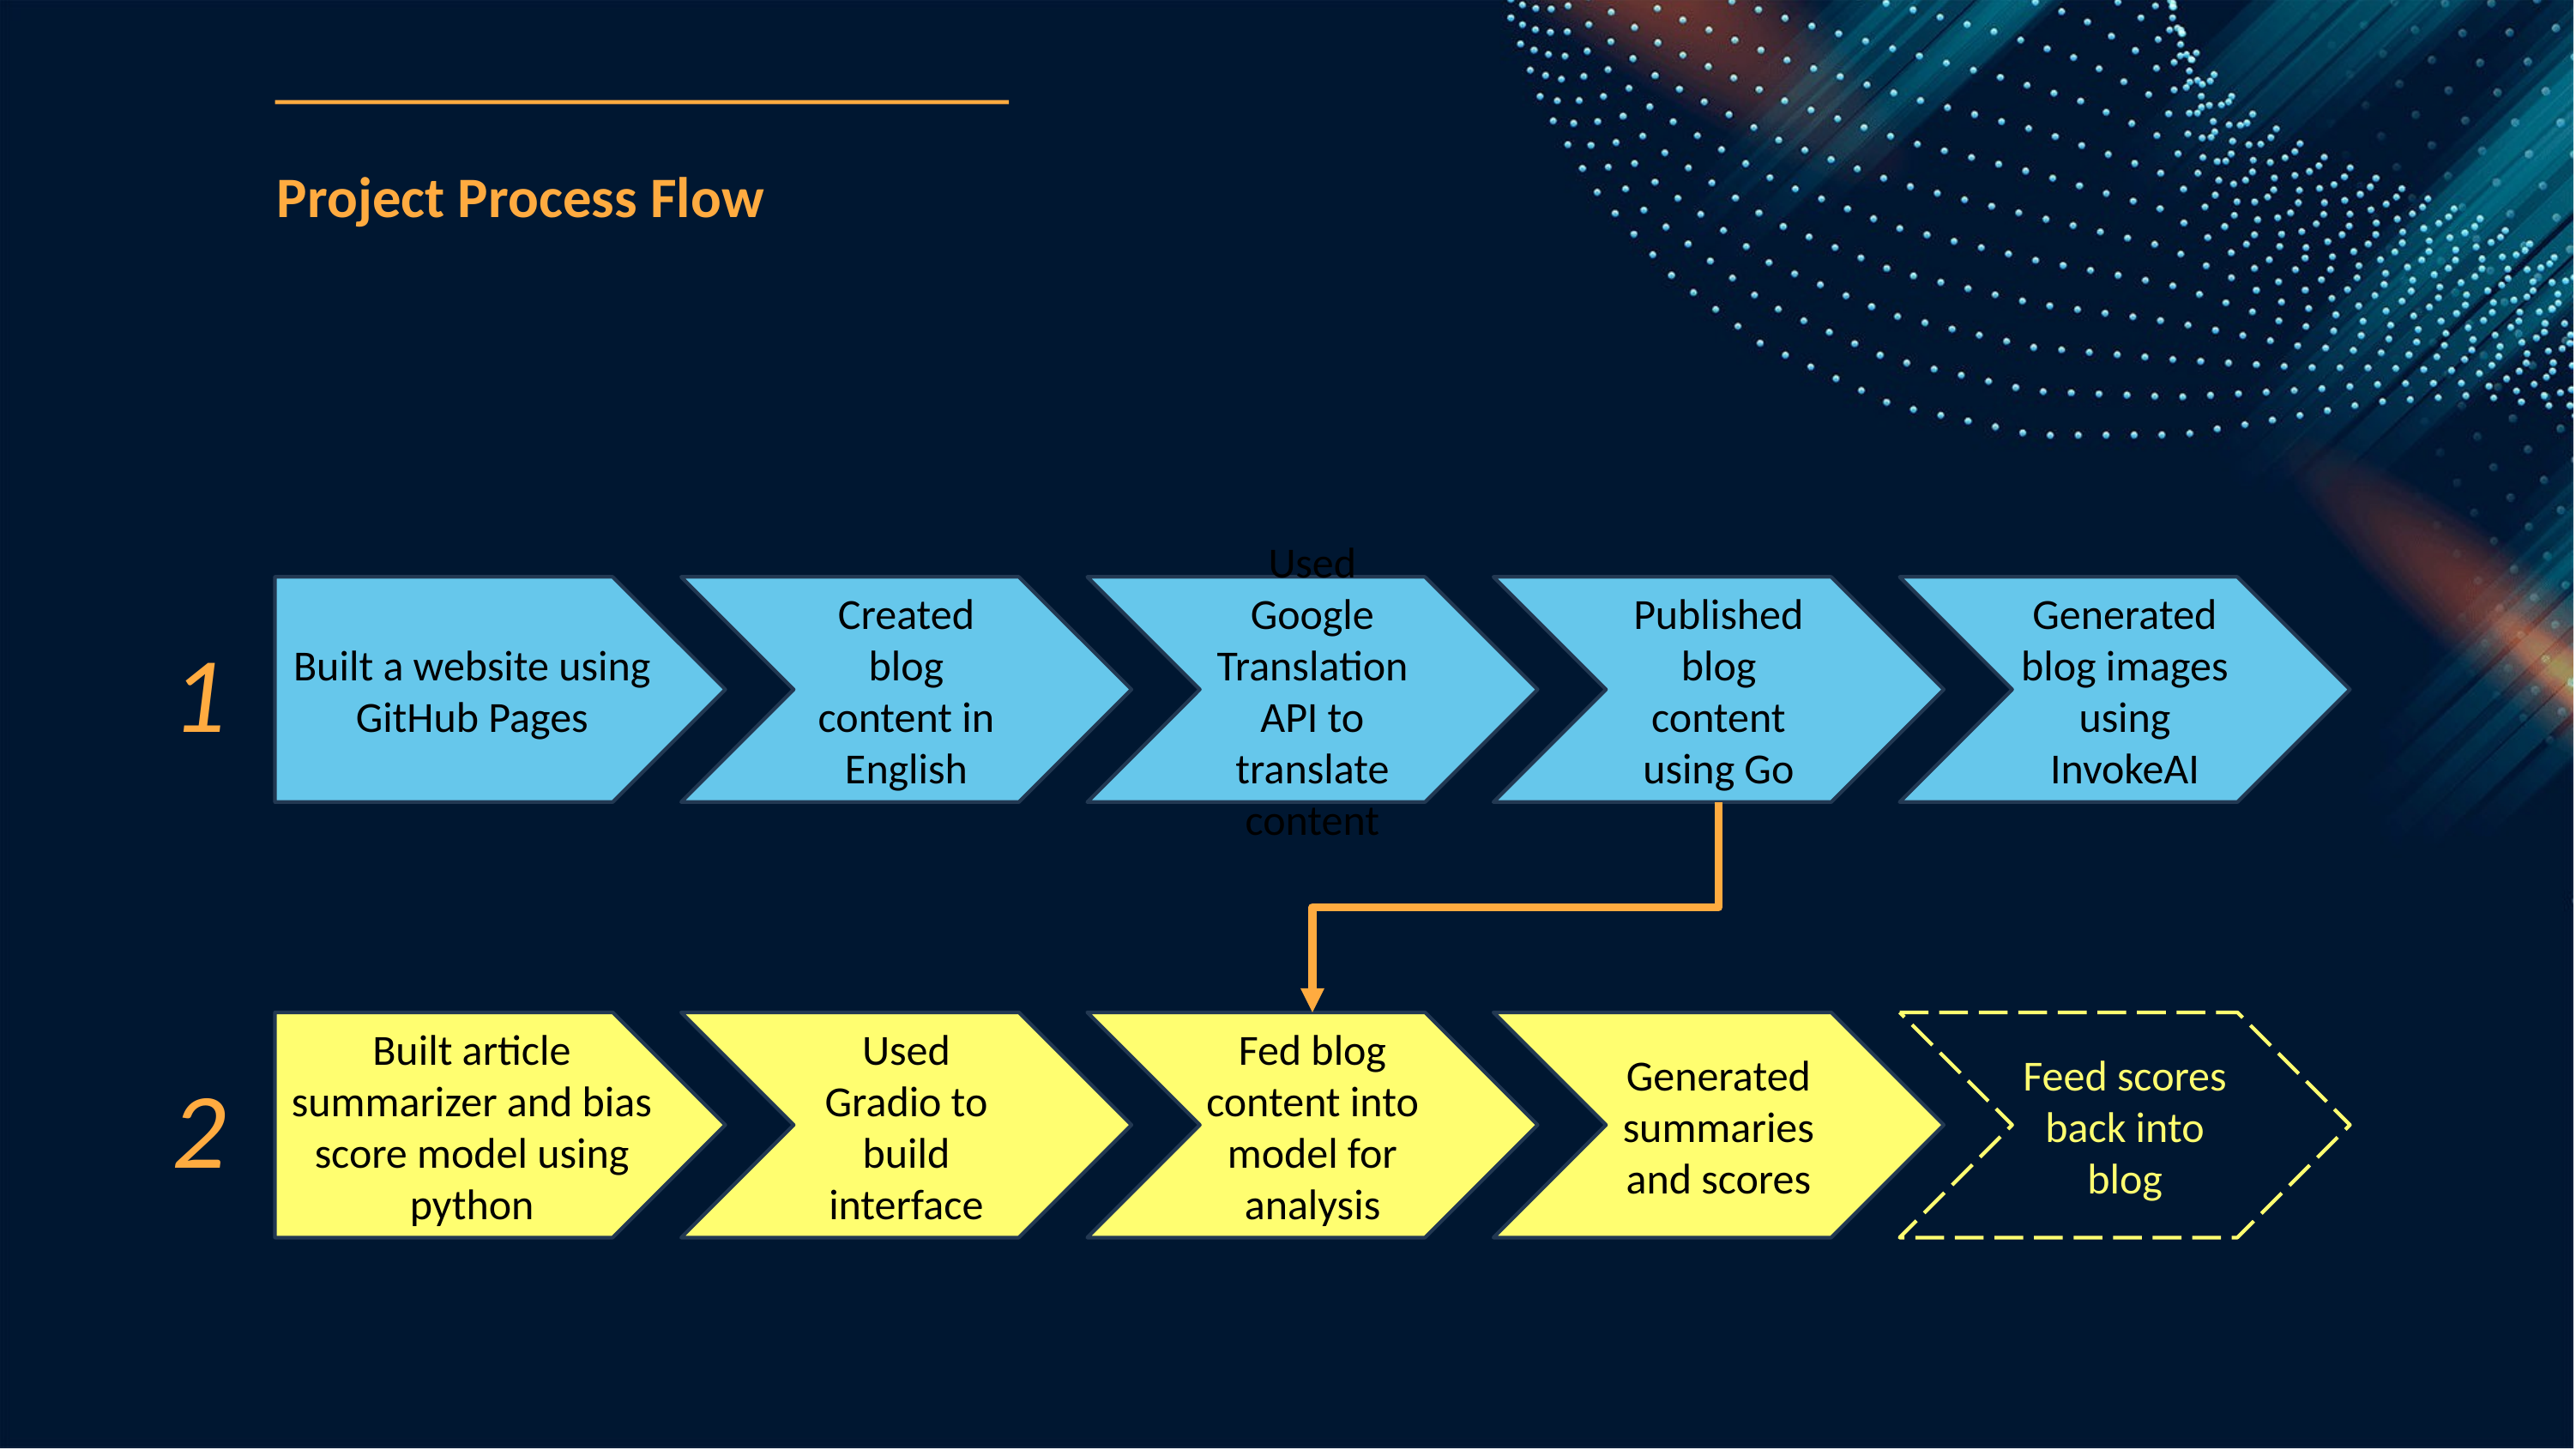

# Project Process Flow
Built a website using GitHub Pages
Created blog content in English
Used Google Translation API to translate content
Published blog content using Go
Generated blog images using InvokeAI
1
Built article summarizer and bias score model using python
Used Gradio to build interface
Fed blog content into model for analysis
Generated summaries and scores
Feed scores back into blog
2